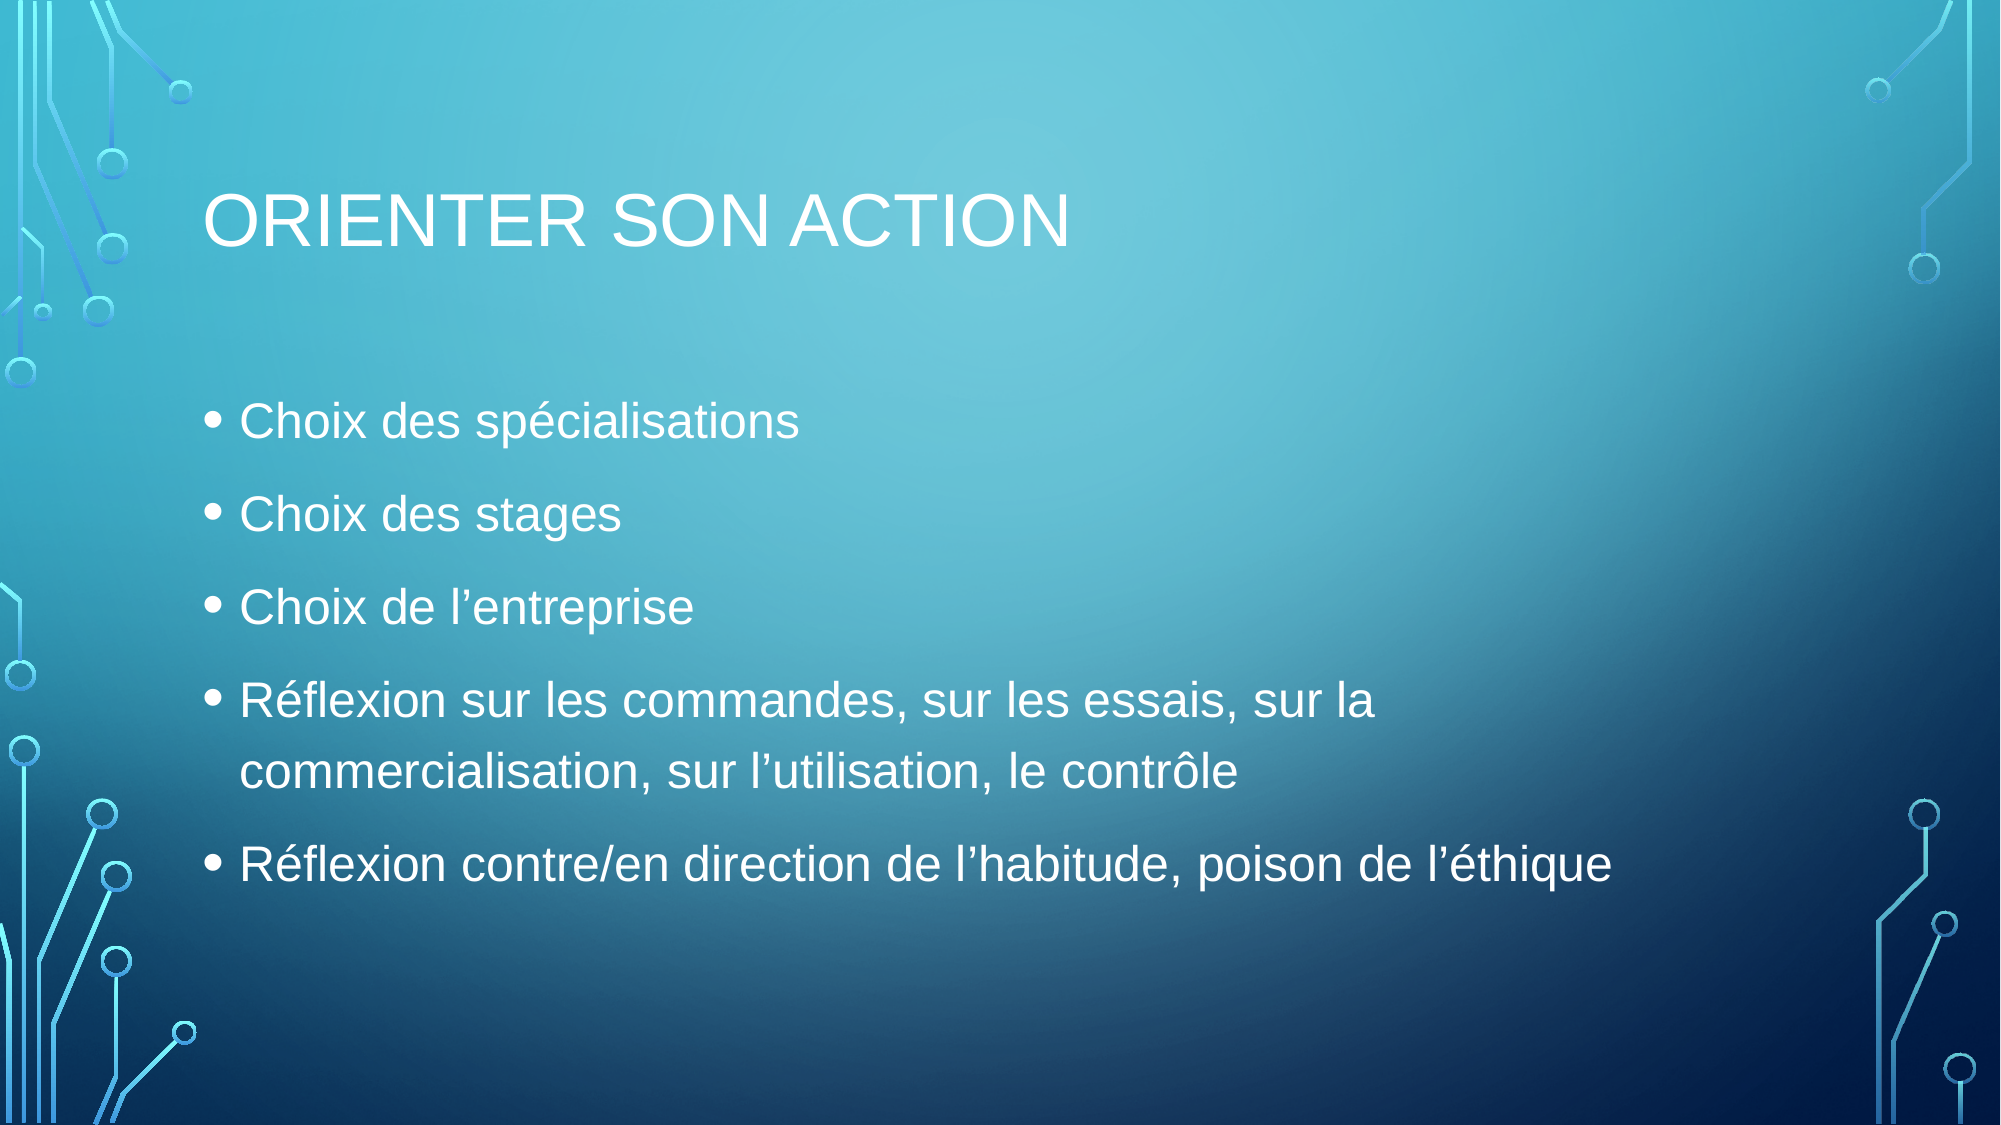

# Orienter son action
Choix des spécialisations
Choix des stages
Choix de l’entreprise
Réflexion sur les commandes, sur les essais, sur la commercialisation, sur l’utilisation, le contrôle
Réflexion contre/en direction de l’habitude, poison de l’éthique